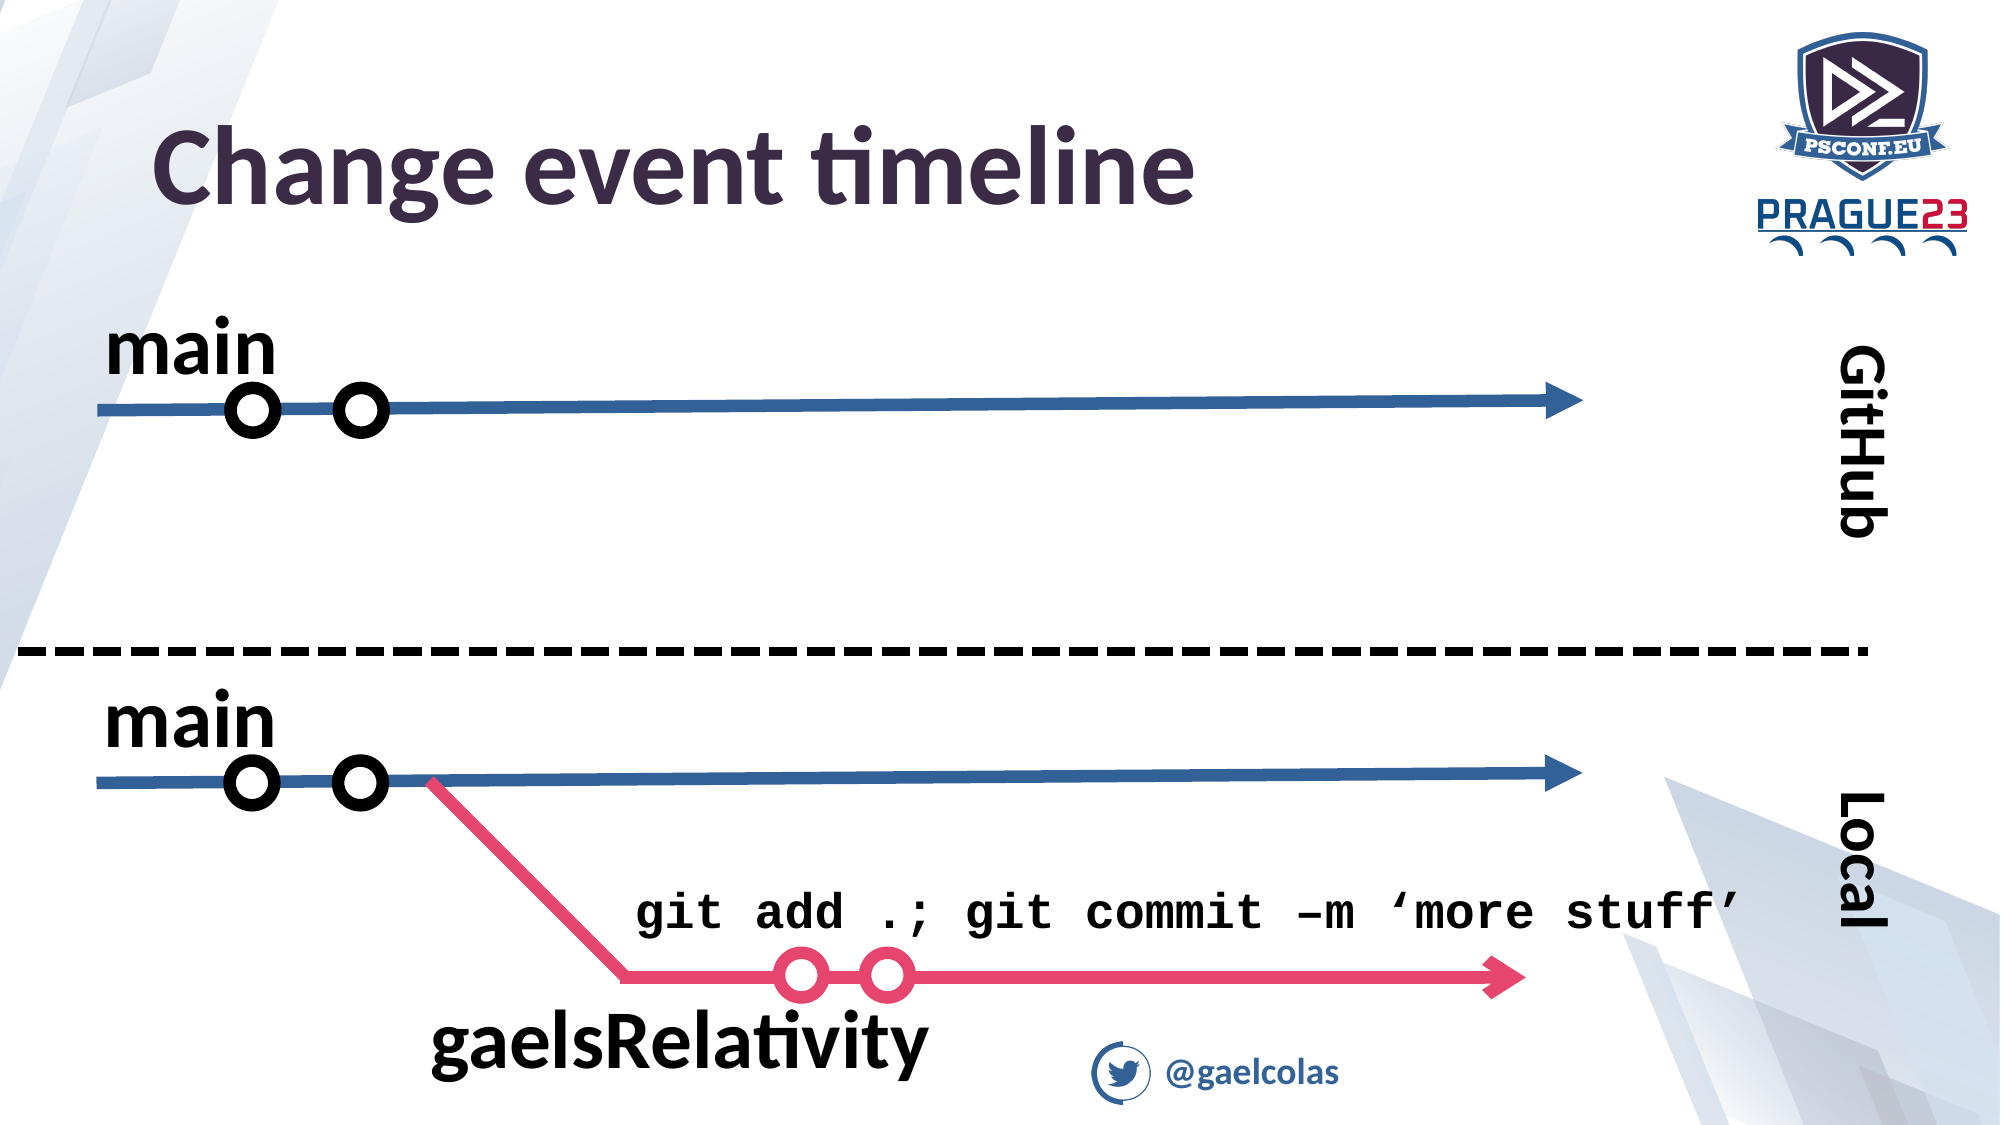

# Change event timeline
main

GitHub
main

Local
git add .; git commit –m ‘more stuff’

gaelsRelativity